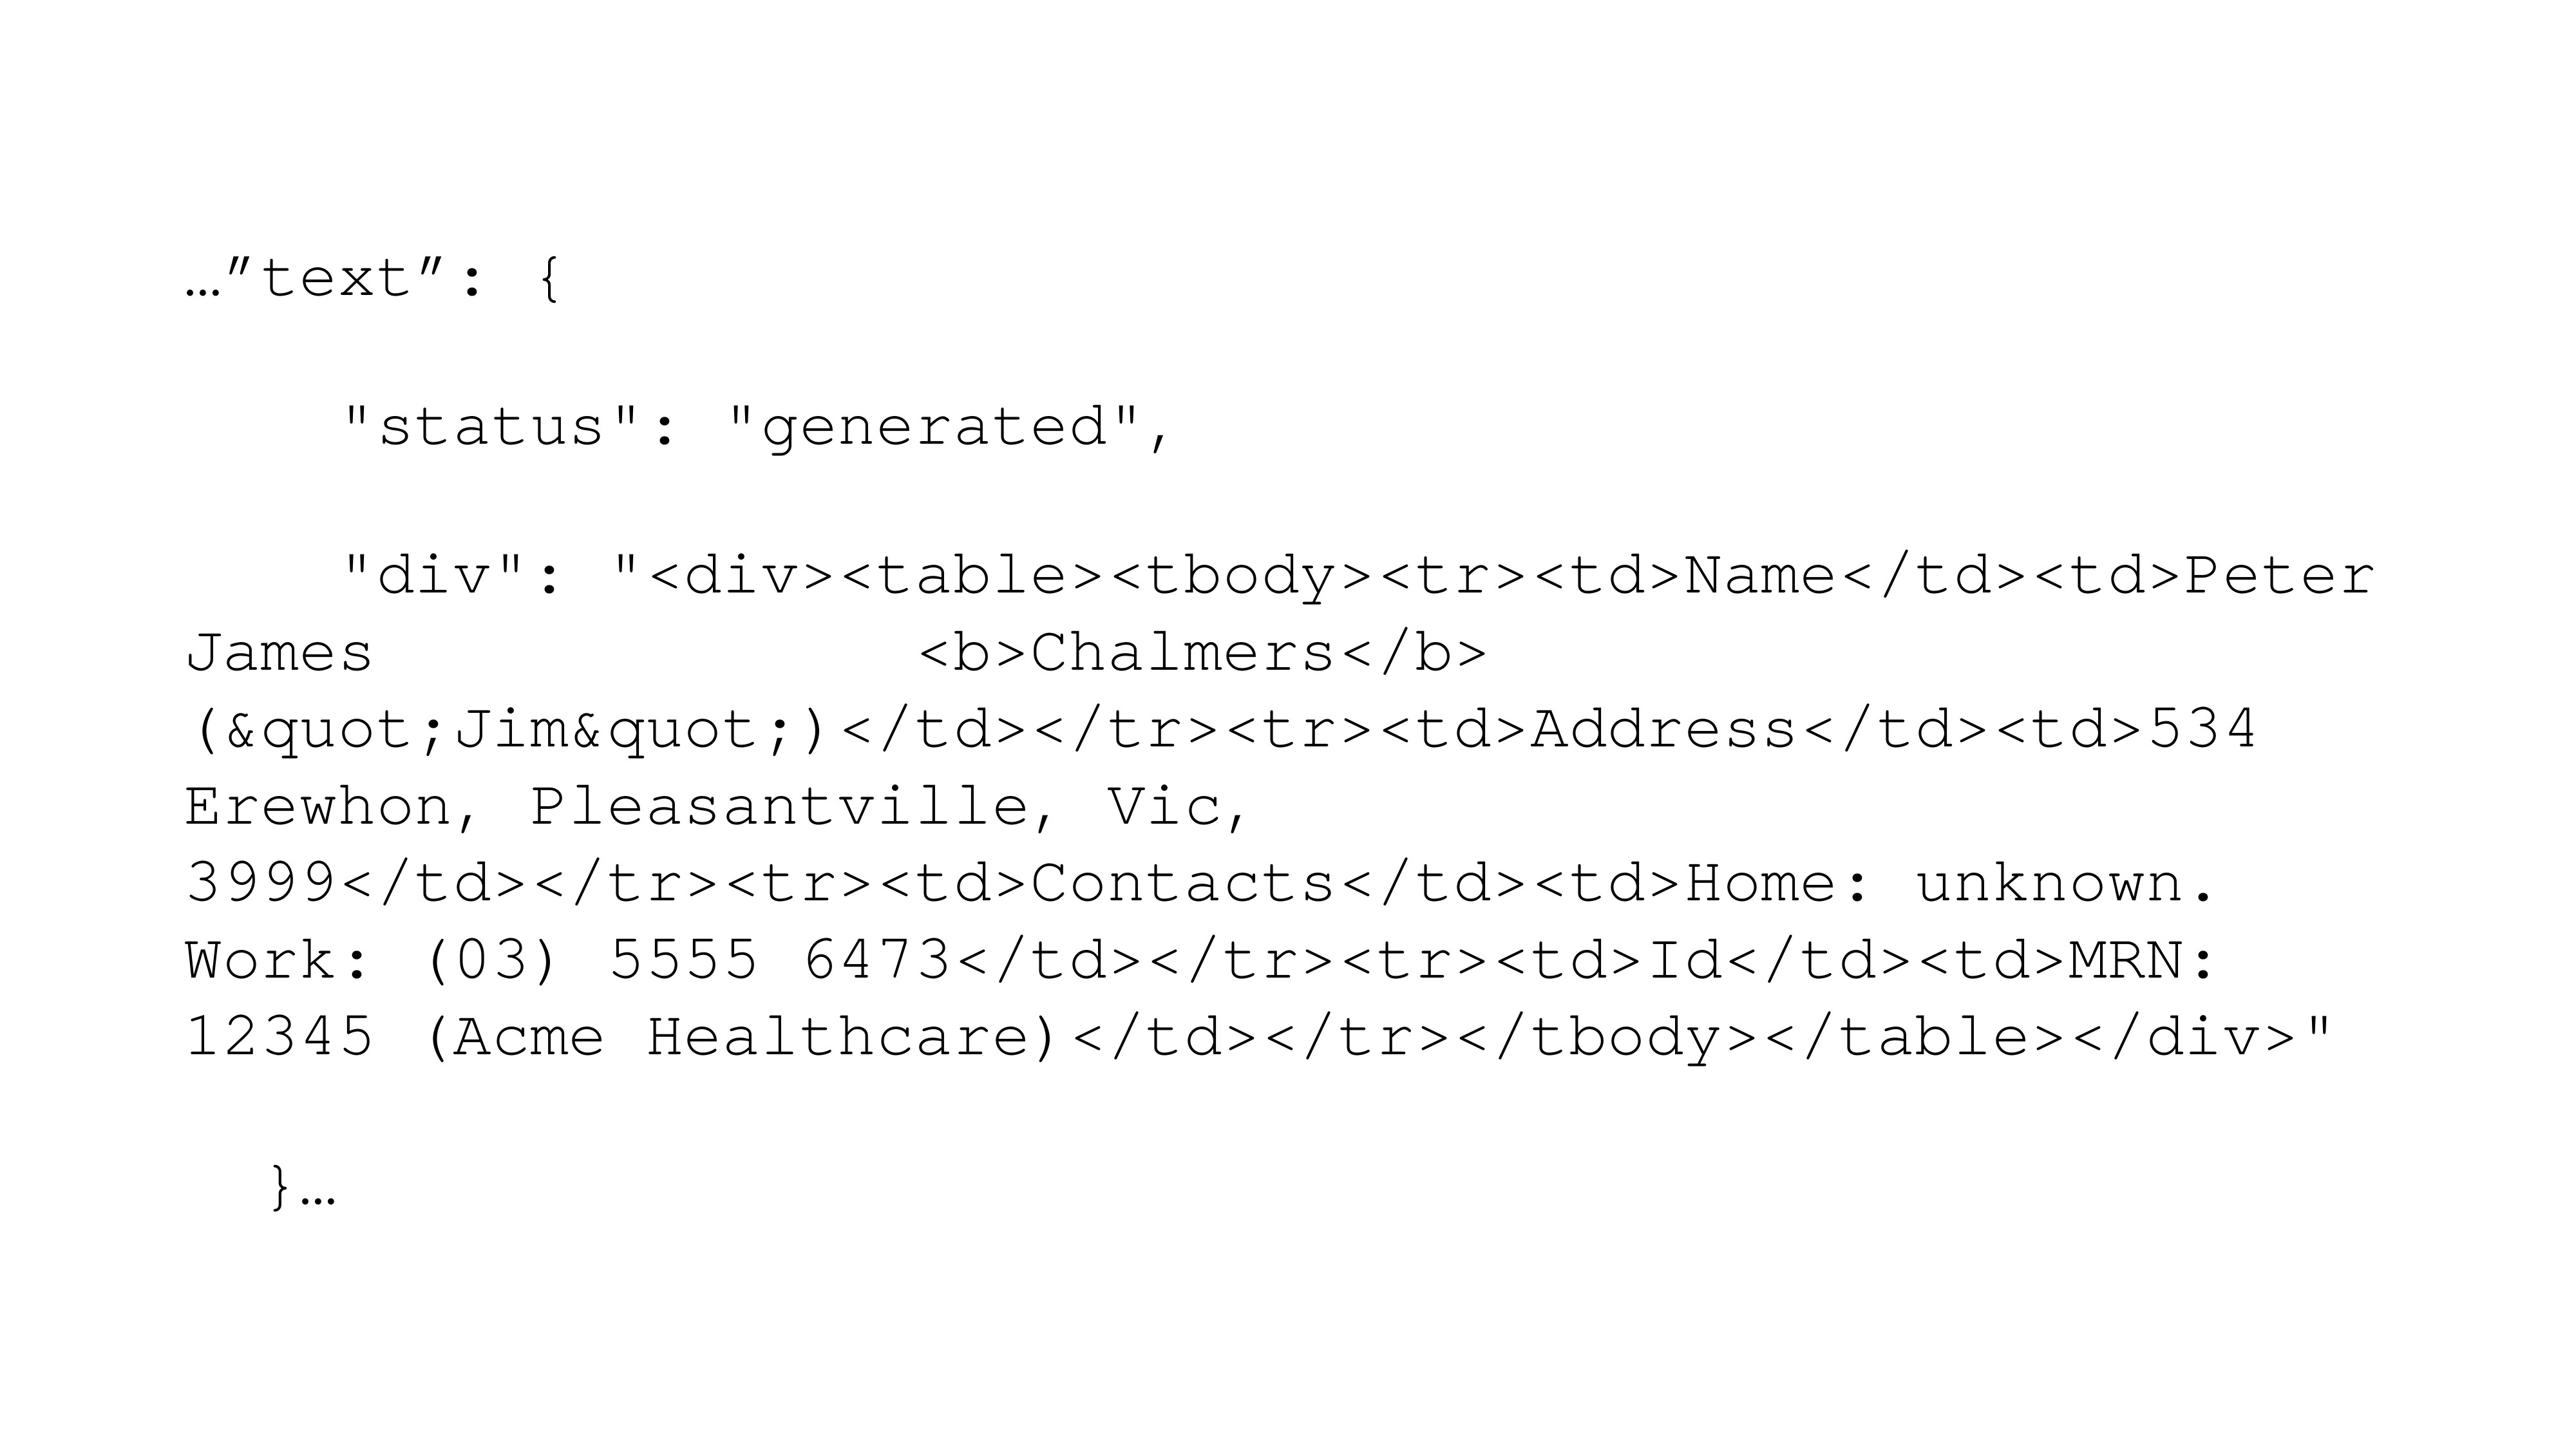

…”text”: {
    "status": "generated",
    "div": "<div><table><tbody><tr><td>Name</td><td>Peter James              <b>Chalmers</b> (&quot;Jim&quot;)</td></tr><tr><td>Address</td><td>534 Erewhon, Pleasantville, Vic, 3999</td></tr><tr><td>Contacts</td><td>Home: unknown. Work: (03) 5555 6473</td></tr><tr><td>Id</td><td>MRN: 12345 (Acme Healthcare)</td></tr></tbody></table></div>"
  }…